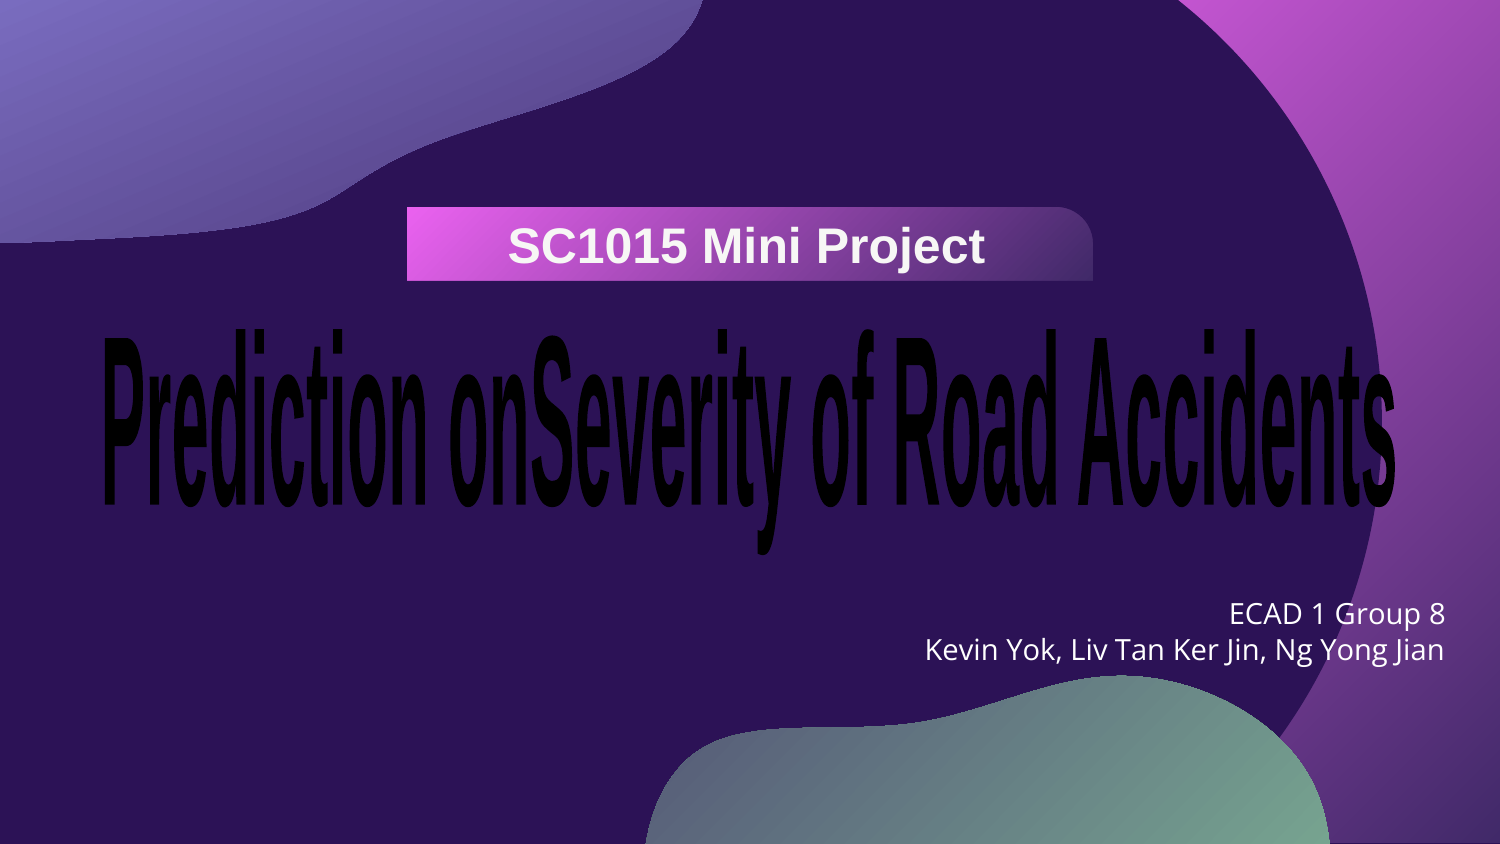

# SC1015 Mini Project

Prediction on
Severity of Road Accidents
ECAD 1 Group 8
Kevin Yok, Liv Tan Ker Jin, Ng Yong Jian